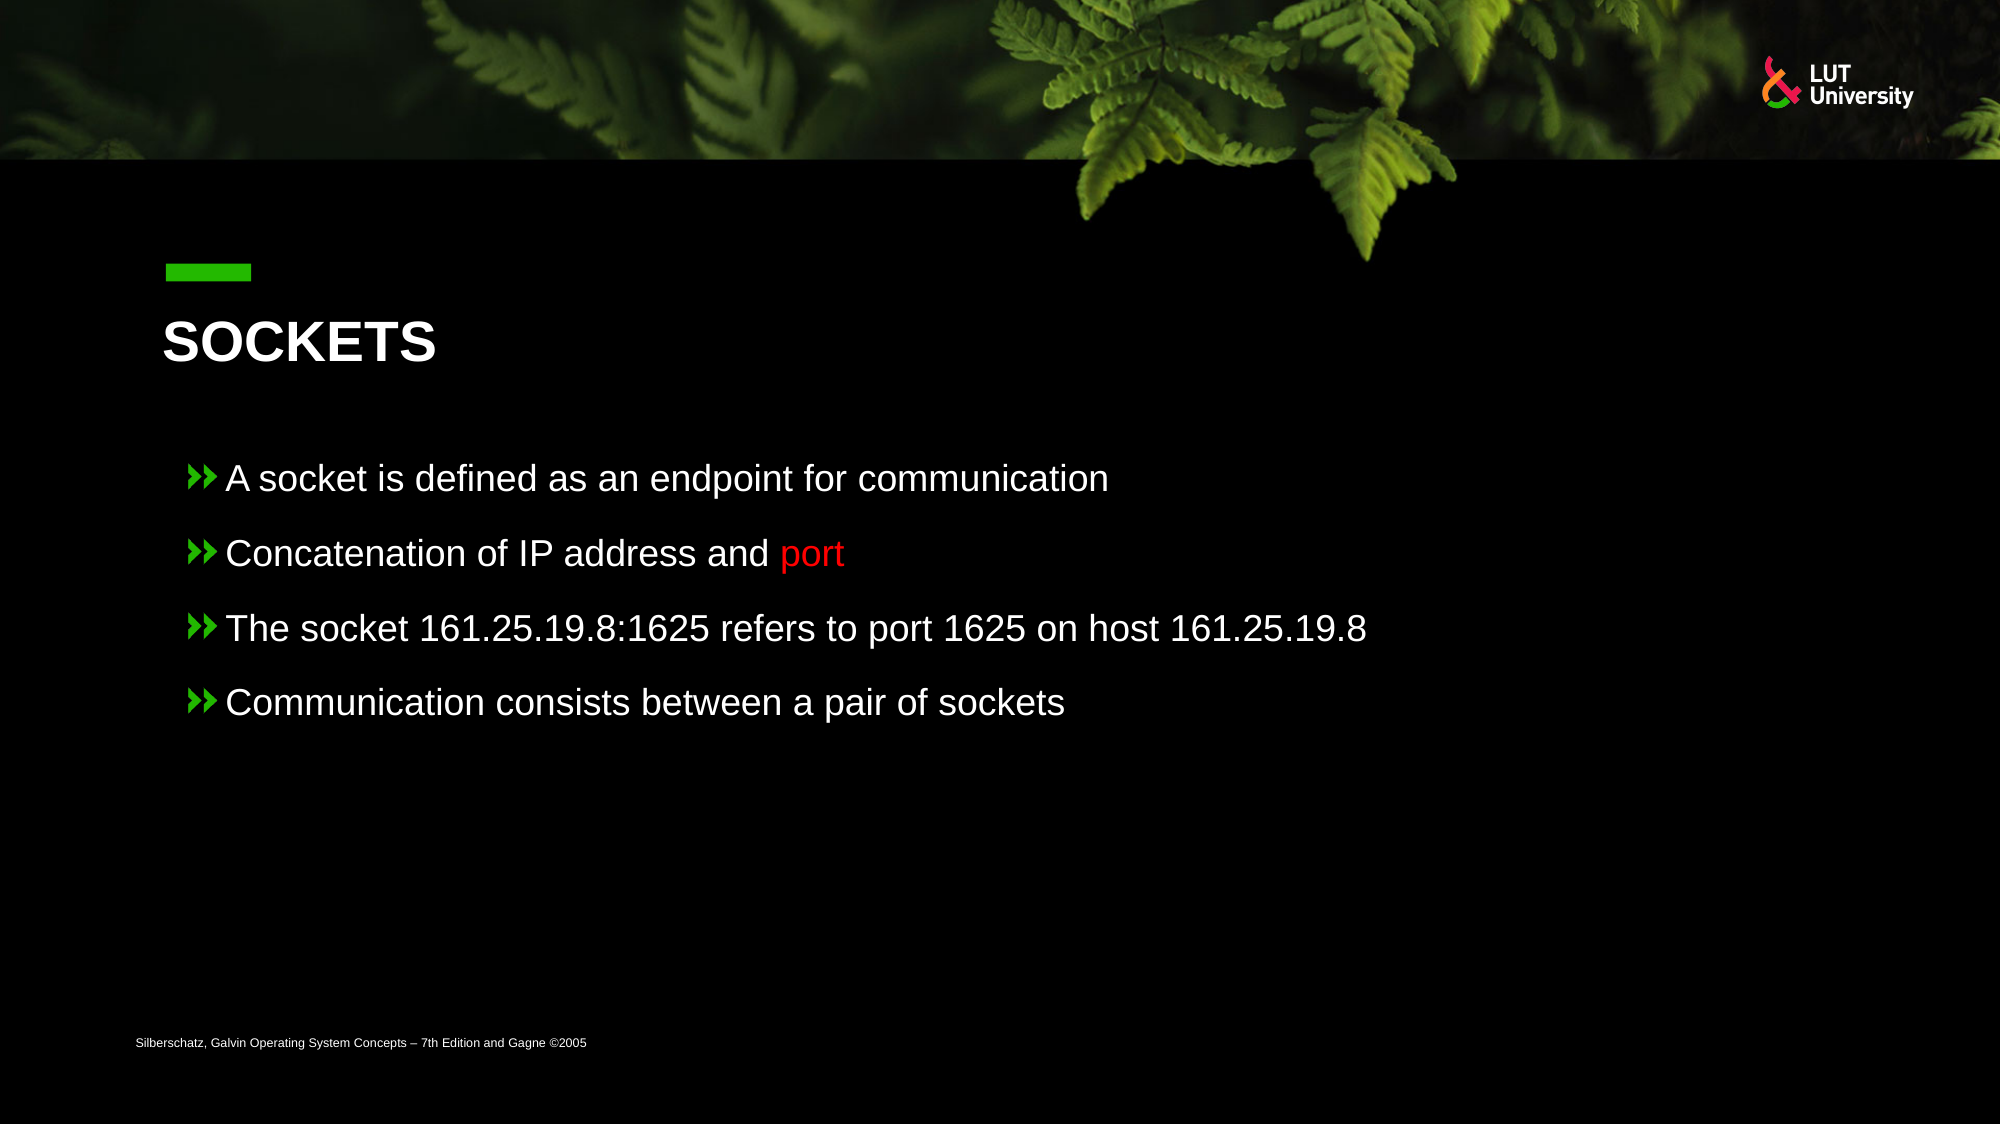

# Sockets
A socket is defined as an endpoint for communication
Concatenation of IP address and port
The socket 161.25.19.8:1625 refers to port 1625 on host 161.25.19.8
Communication consists between a pair of sockets
Silberschatz, Galvin Operating System Concepts – 7th Edition and Gagne ©2005